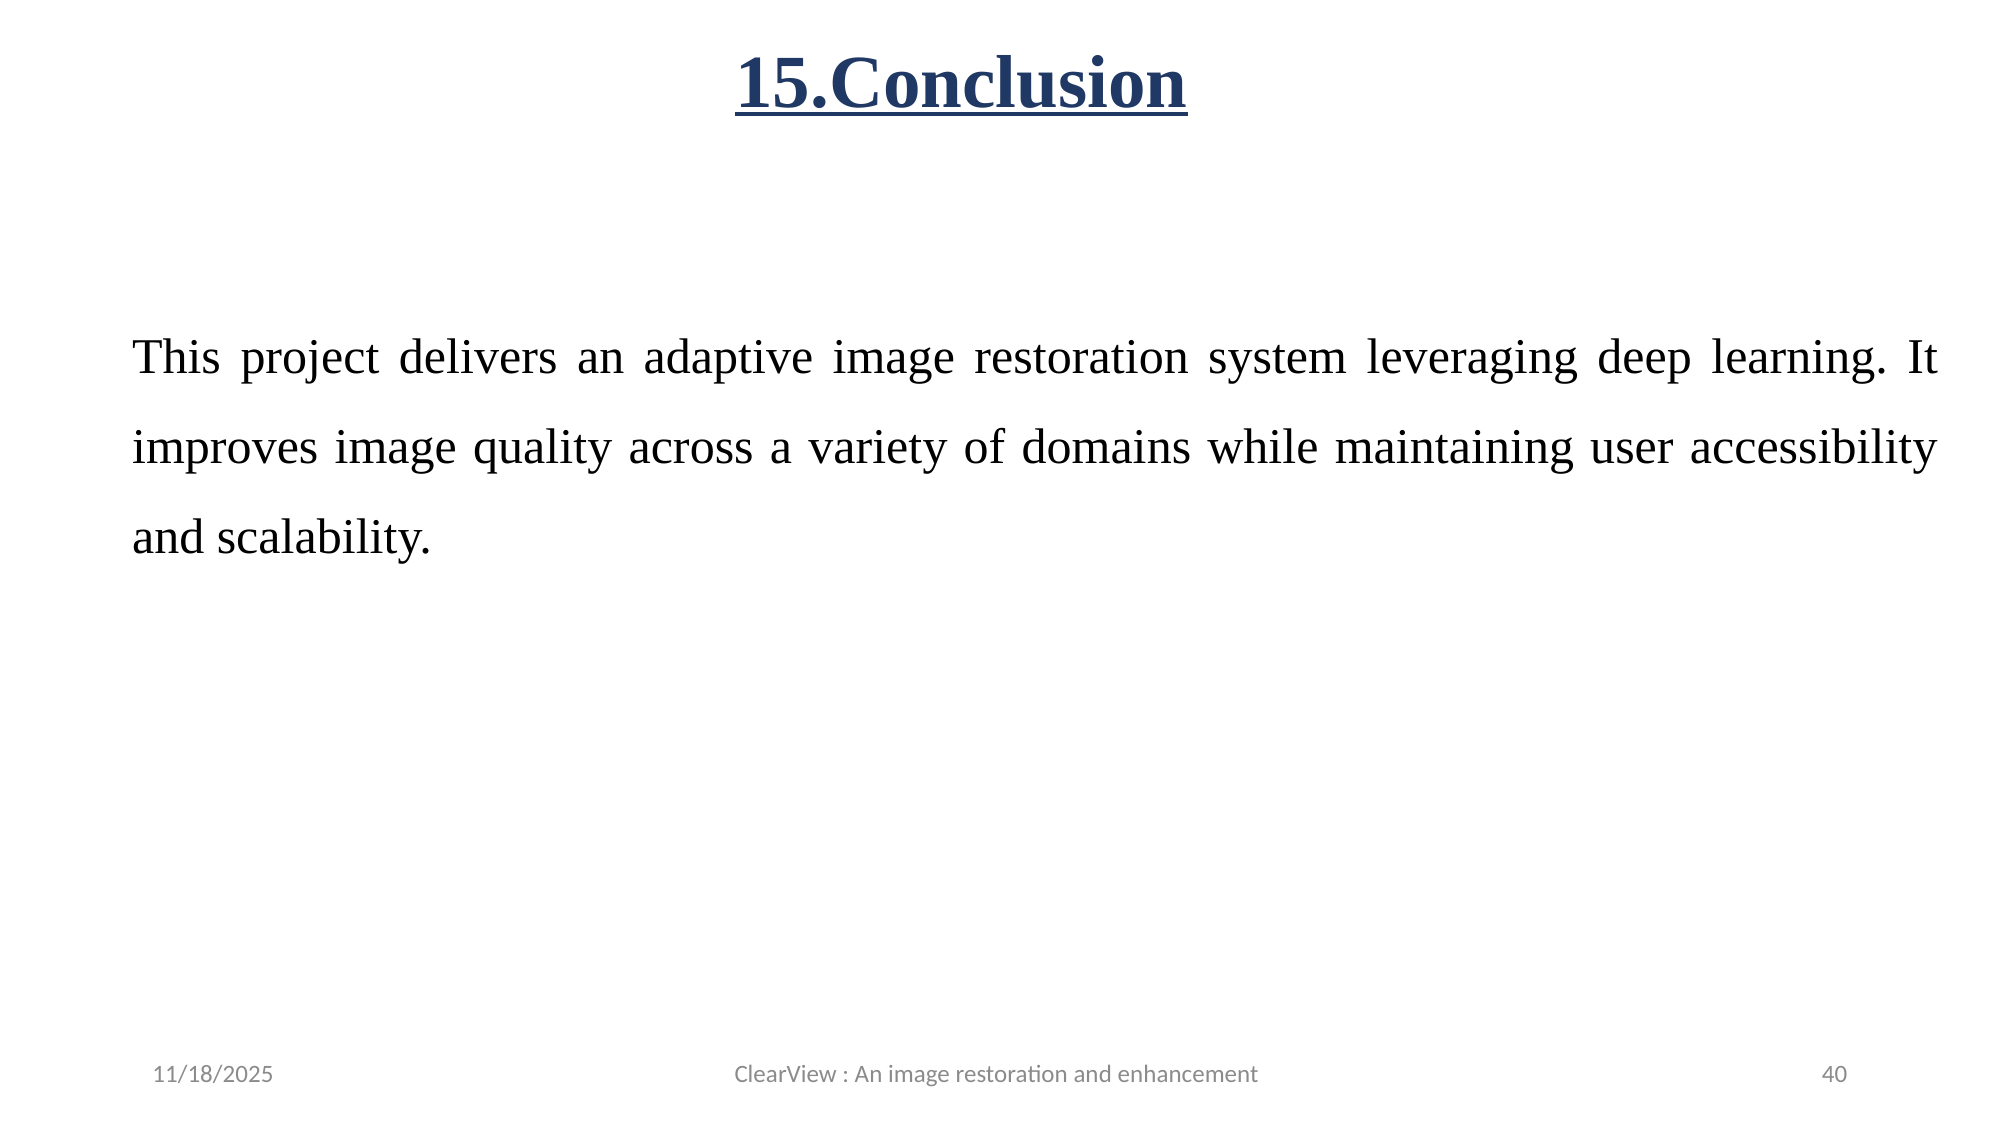

# 15.Conclusion
This project delivers an adaptive image restoration system leveraging deep learning. It improves image quality across a variety of domains while maintaining user accessibility and scalability.
11/18/2025
ClearView : An image restoration and enhancement
40